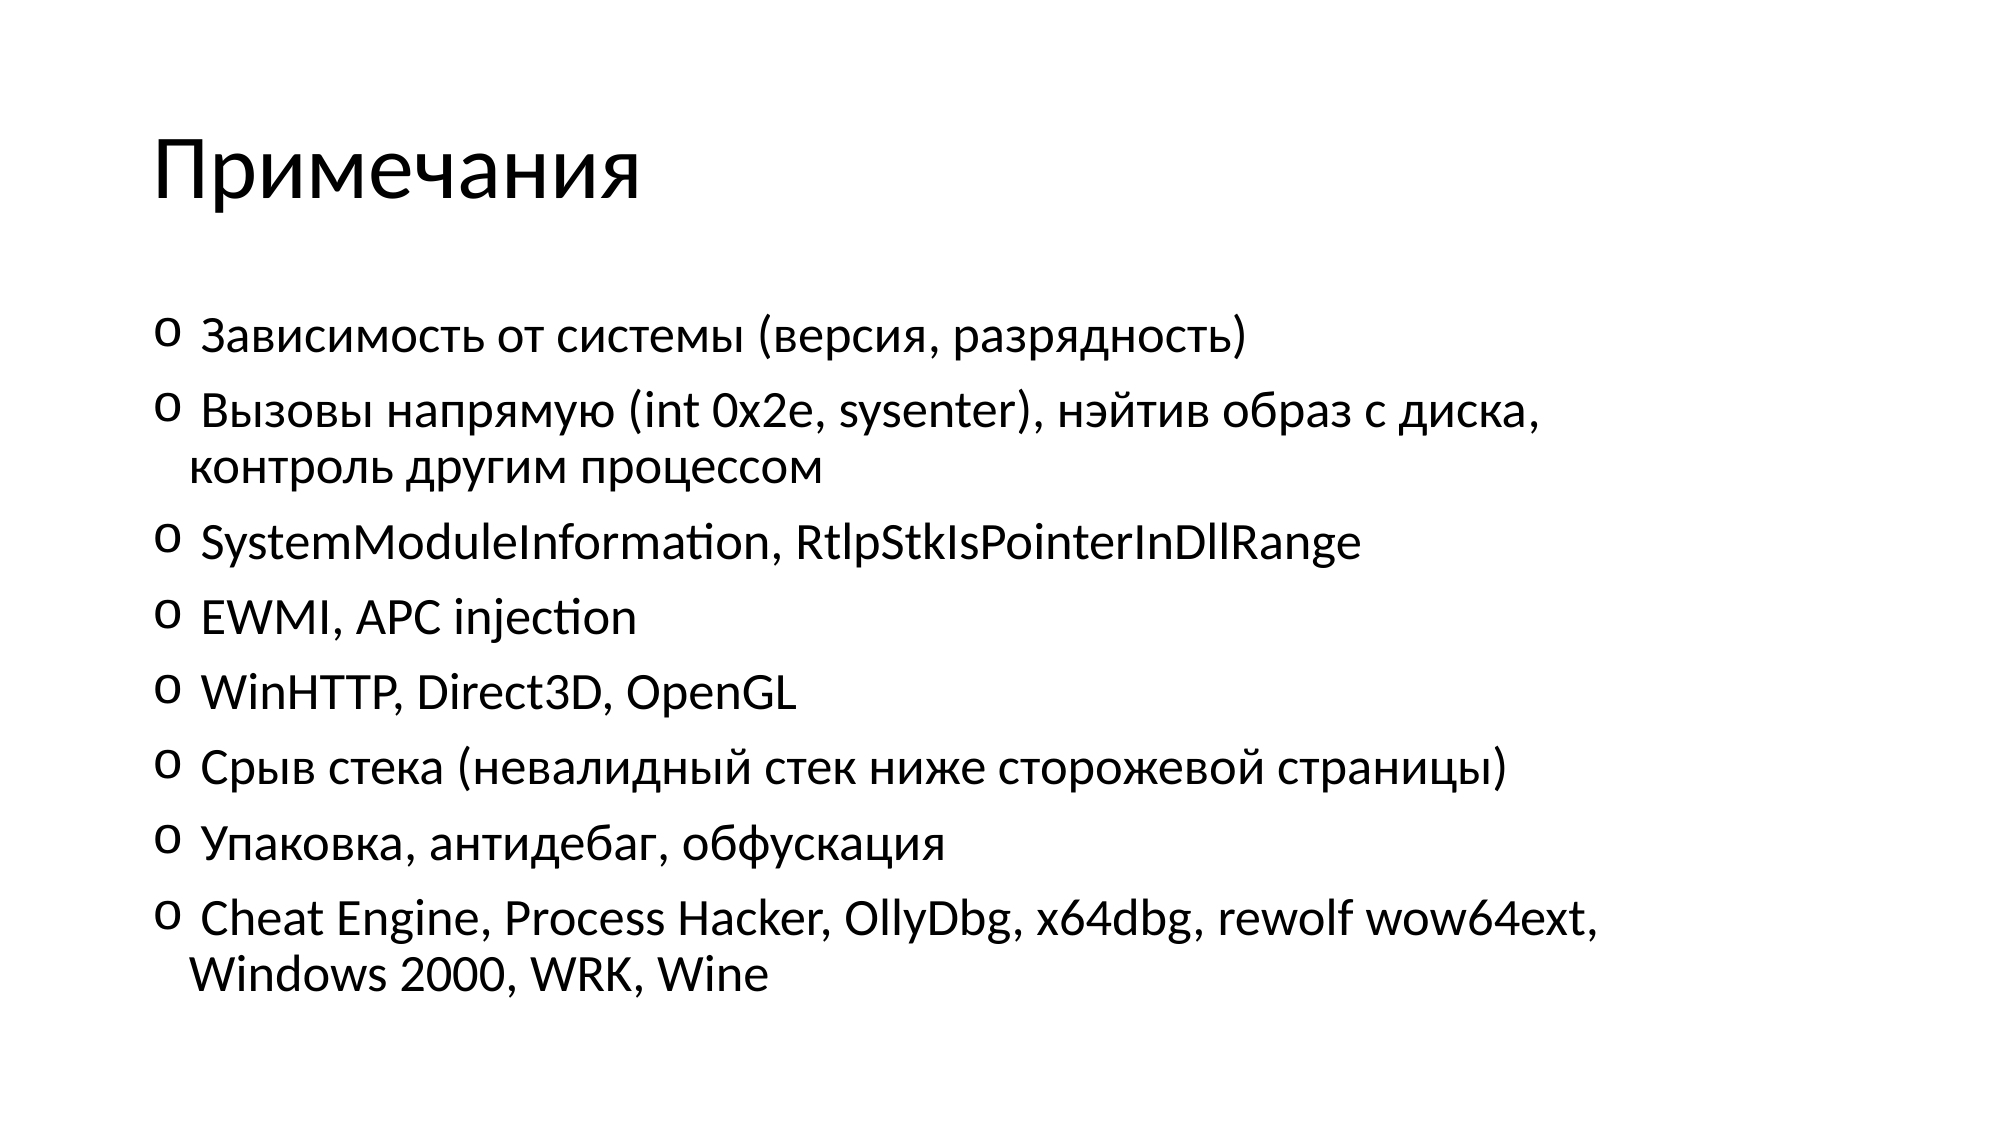

# Примечания
 Зависимость от системы (версия, разрядность)
 Вызовы напрямую (int 0x2e, sysenter), нэйтив образ с диска, контроль другим процессом
 SystemModuleInformation, RtlpStkIsPointerInDllRange
 EWMI, APC injection
 WinHTTP, Direct3D, OpenGL
 Срыв стека (невалидный стек ниже сторожевой страницы)
 Упаковка, антидебаг, обфускация
 Сheat Engine, Process Hacker, OllyDbg, x64dbg, rewolf wow64ext, Windows 2000, WRK, Wine